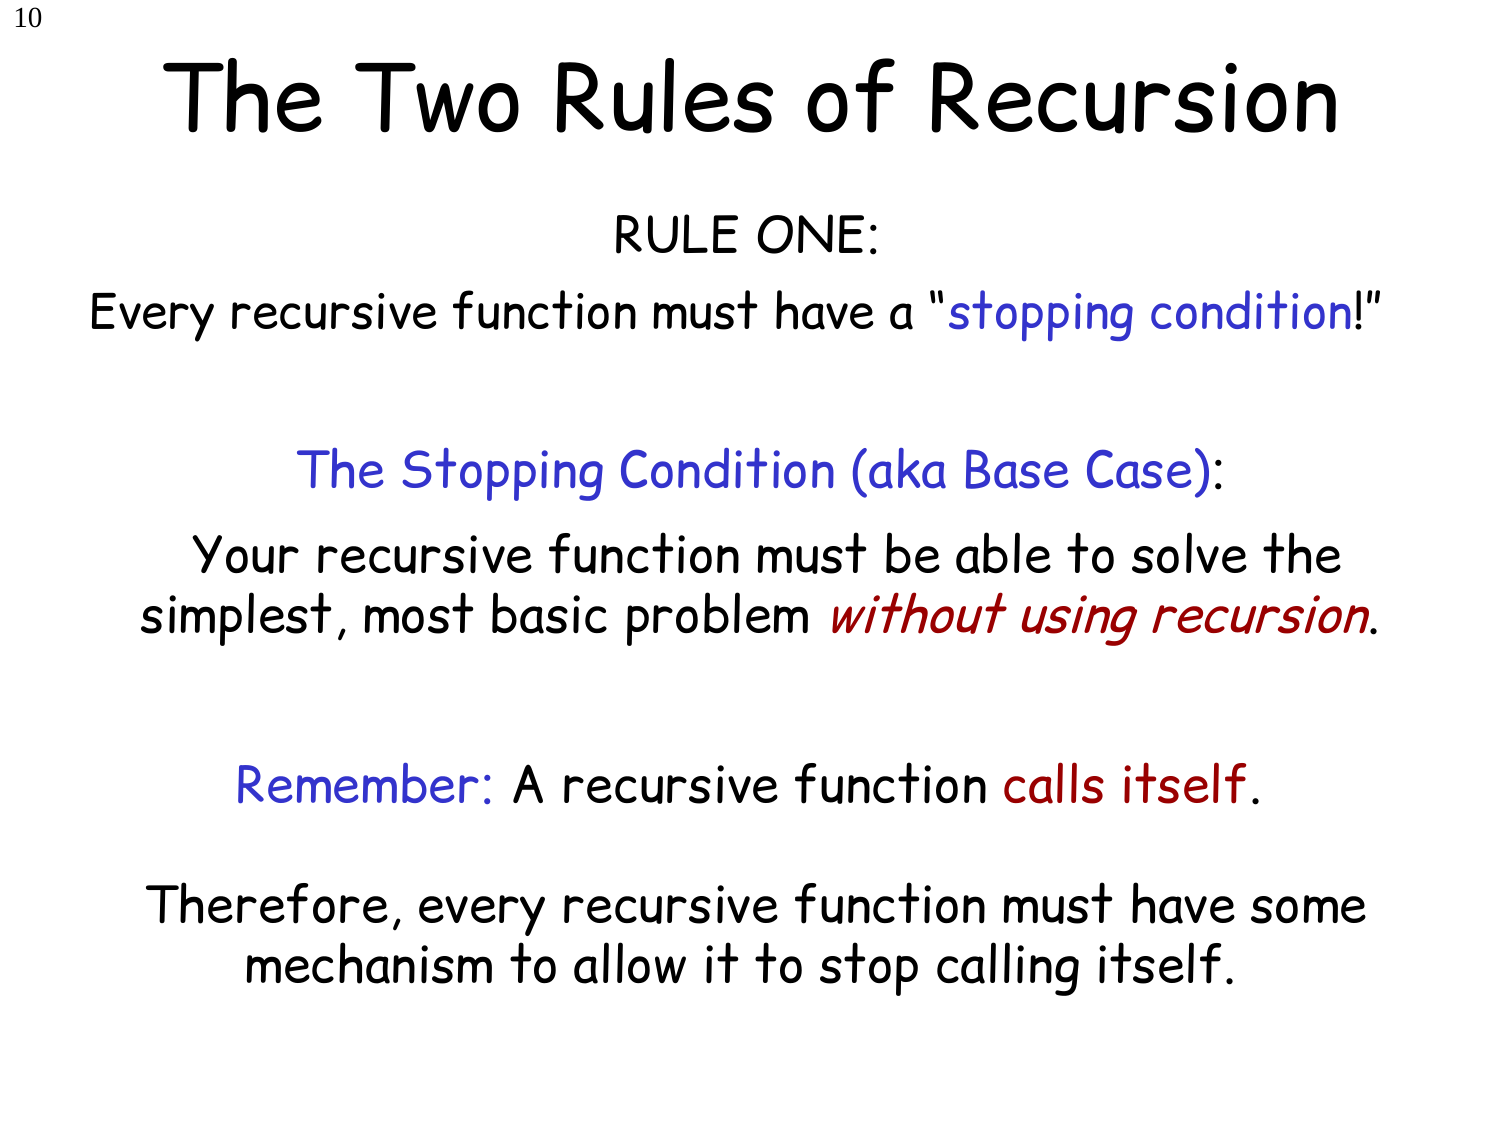

The Two Rules of Recursion
10
RULE ONE:
Every recursive function must have a “stopping condition!”
The Stopping Condition (aka Base Case):

Your recursive function must be able to solve the simplest, most basic problem without using recursion.
Remember: A recursive function calls itself.

Therefore, every recursive function must have some mechanism to allow it to stop calling itself.